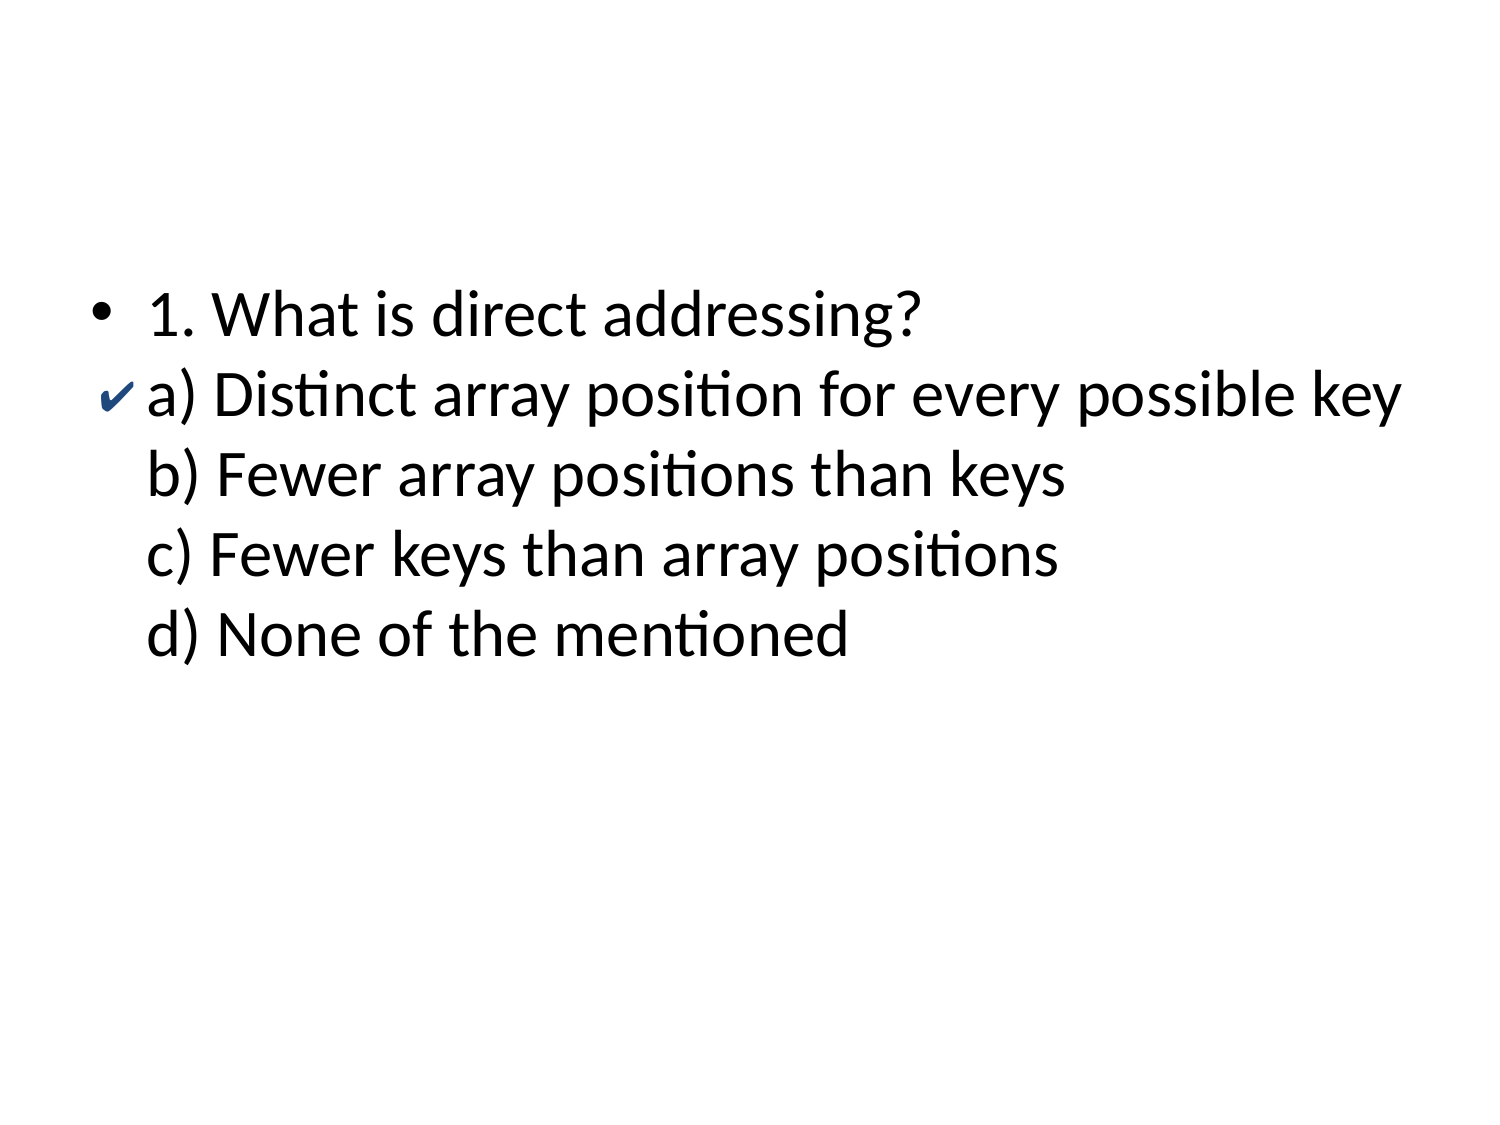

1. What is direct addressing?
a) Distinct array position for every possible key
b) Fewer array positions than keys
c) Fewer keys than array positions
d) None of the mentioned

 ✔